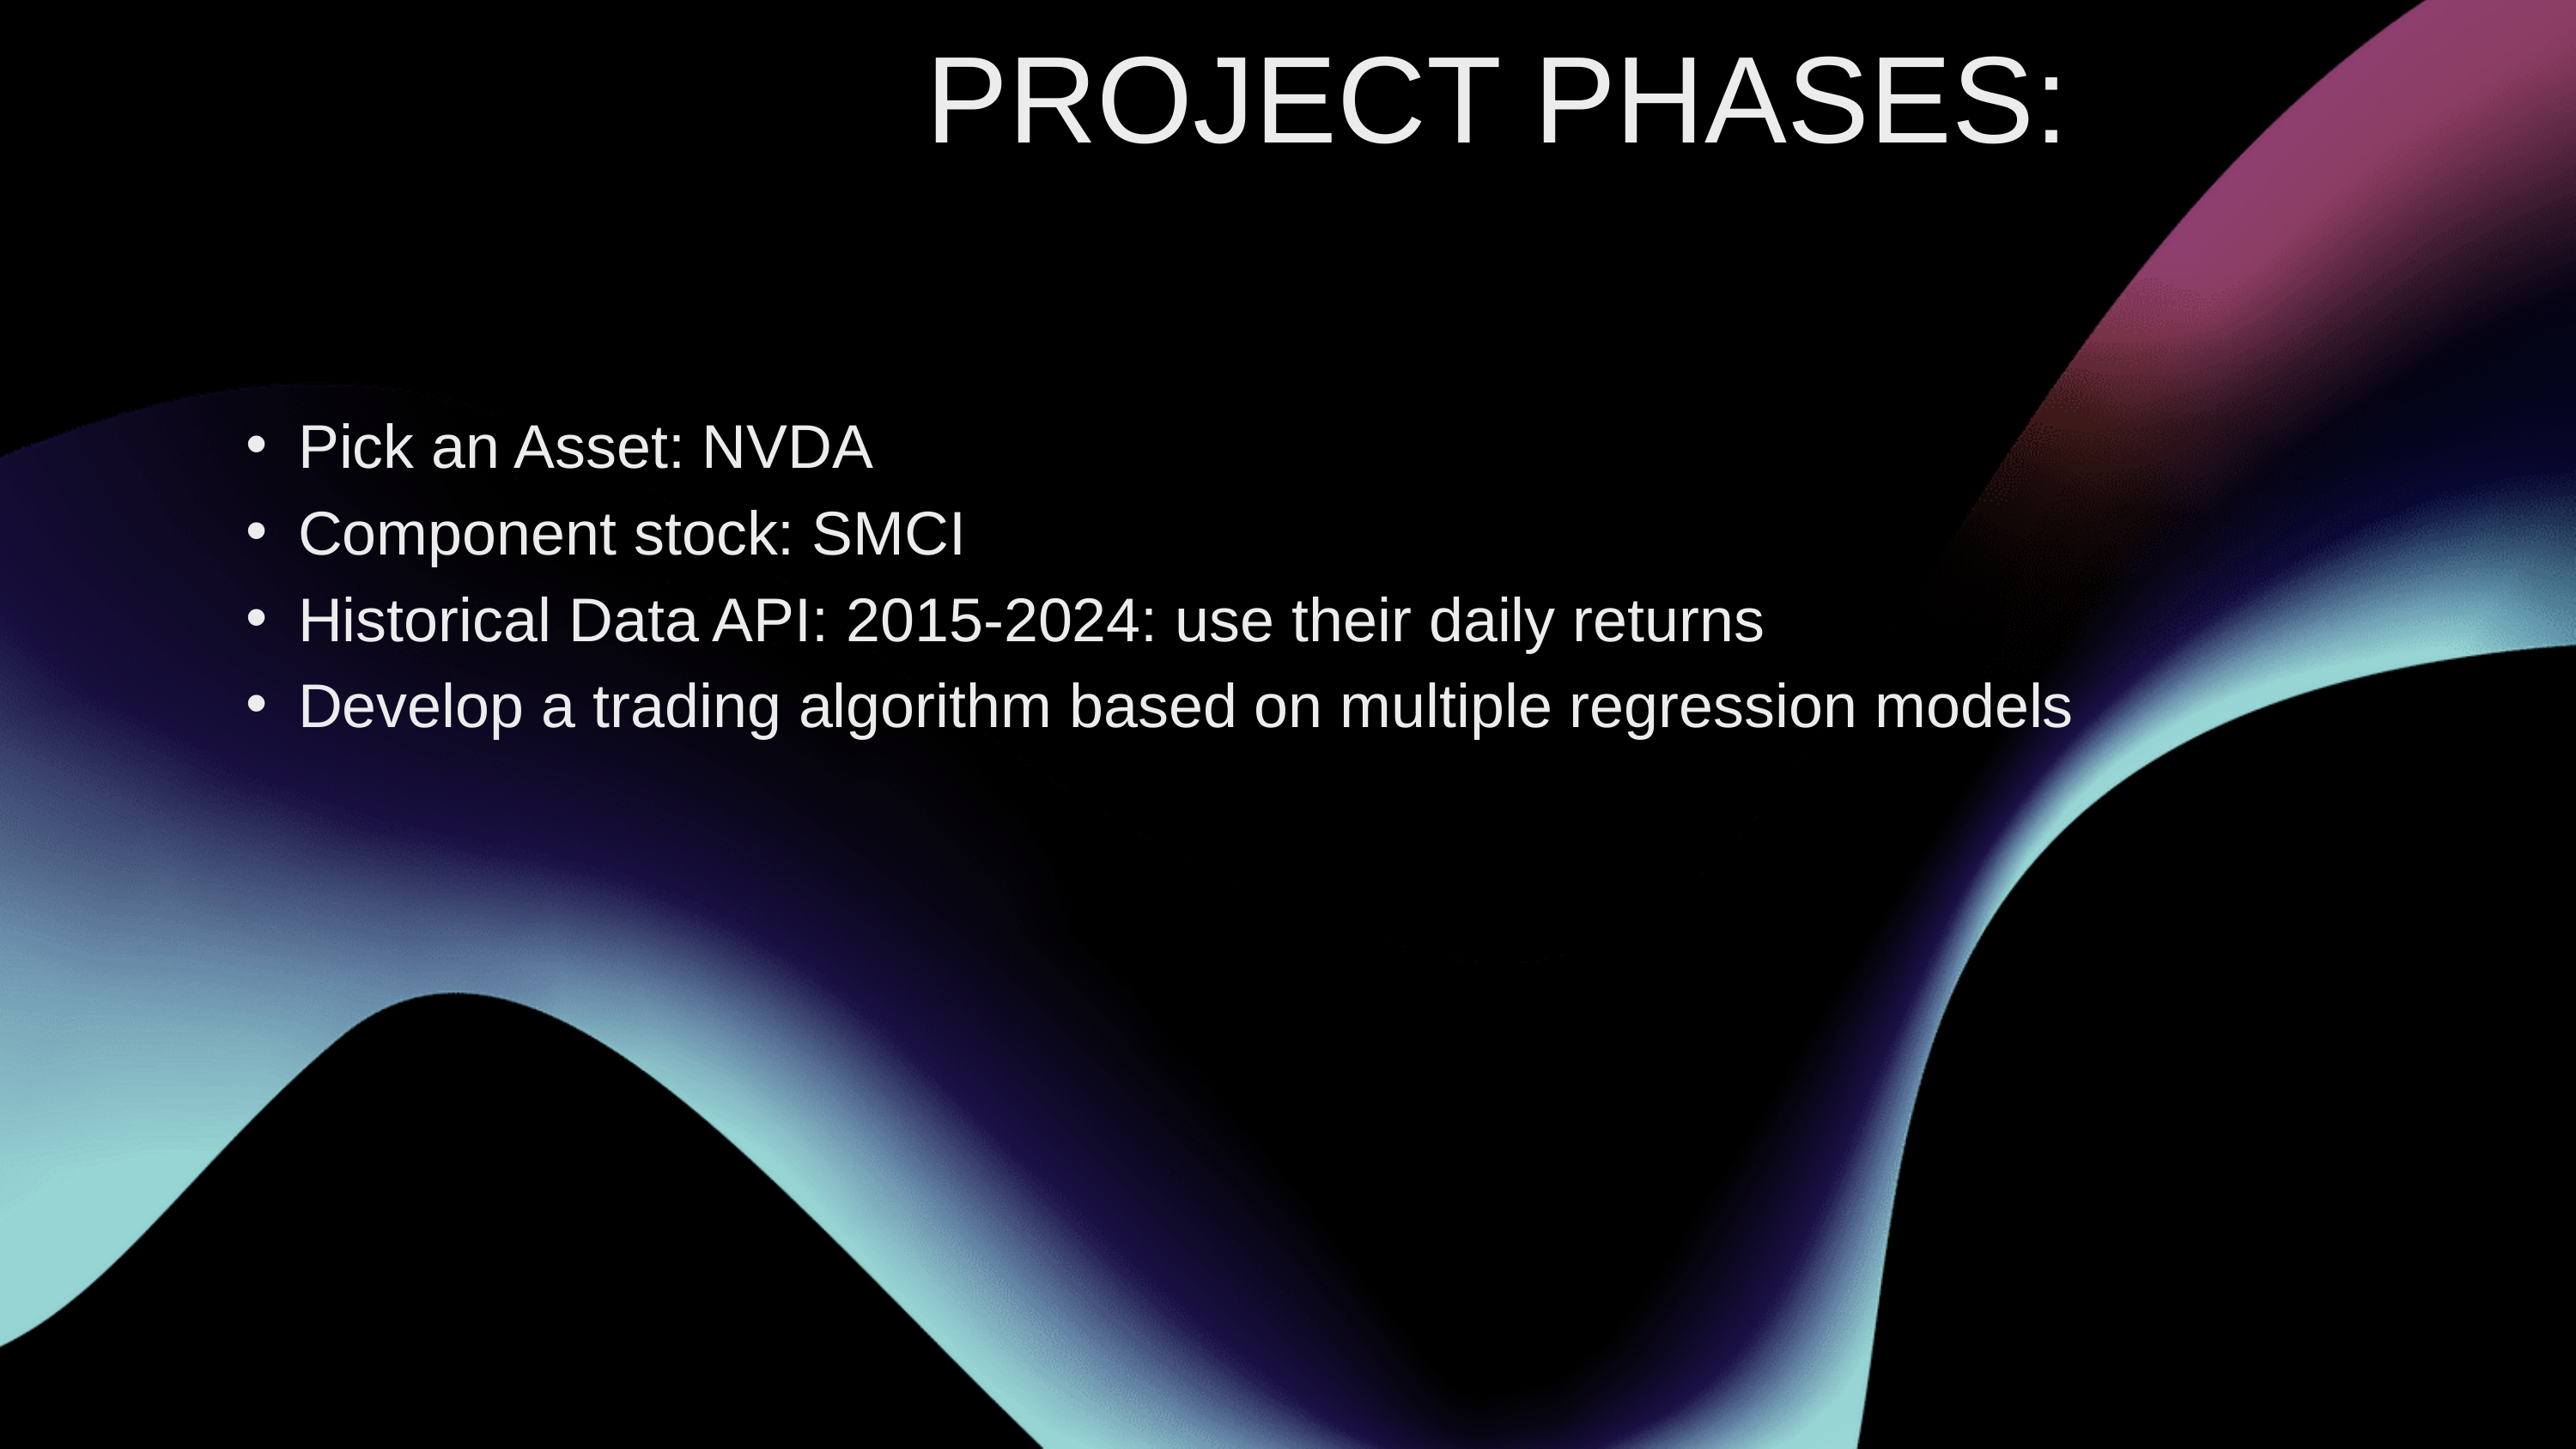

PROJECT PHASES:

Pick an Asset: NVDA
Component stock: SMCI
Historical Data API: 2015-2024: use their daily returns
Develop a trading algorithm based on multiple regression models